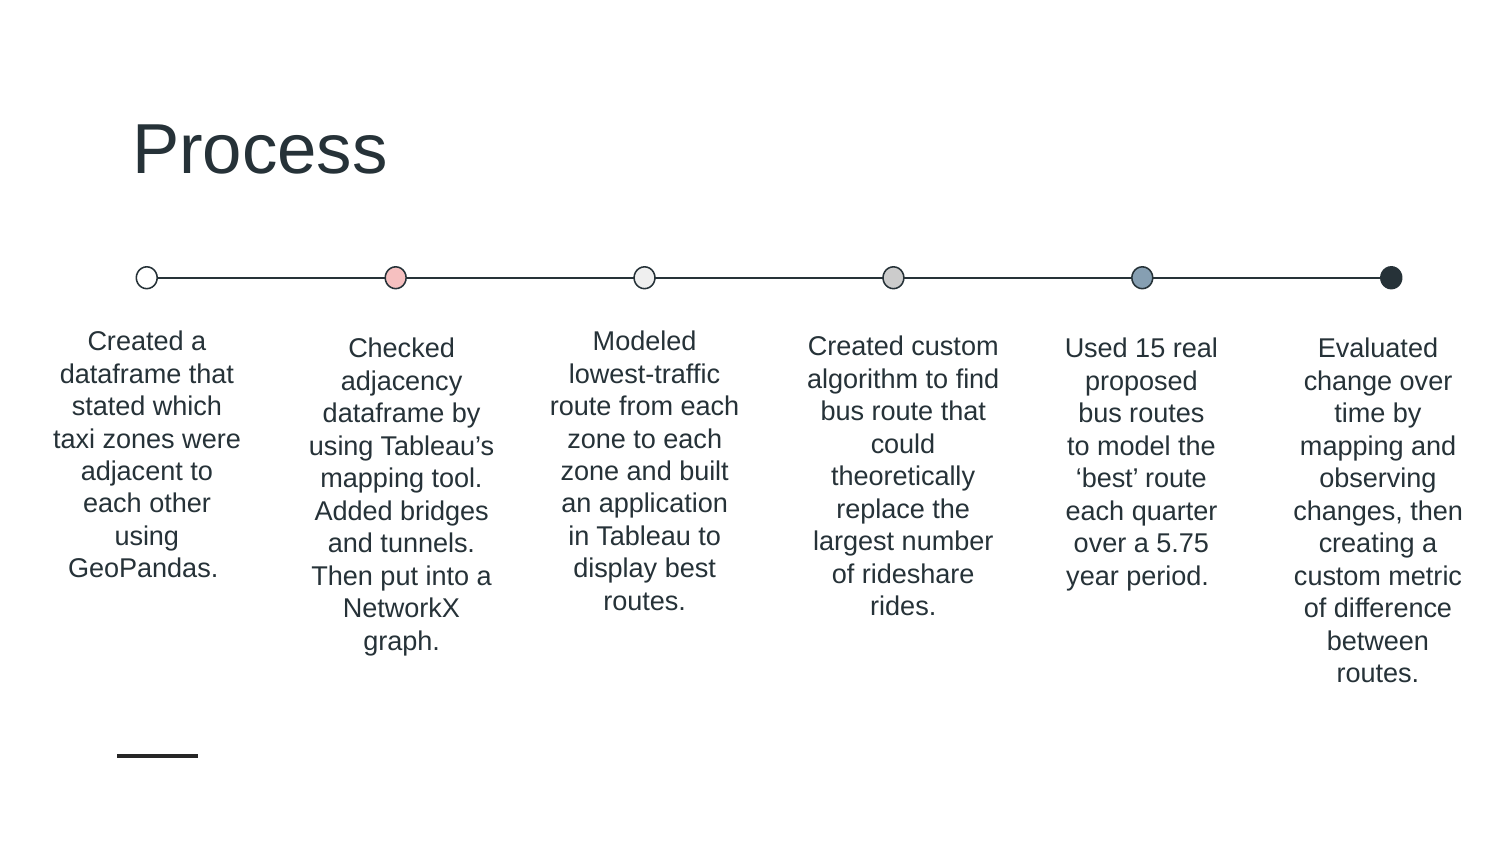

# Process

Created a dataframe that stated which taxi zones were adjacent to each other using GeoPandas.
Modeled lowest-traffic route from each zone to each zone and built an application in Tableau to display best routes.
Created custom algorithm to find bus route that could theoretically replace the largest number of rideshare rides.
Checked adjacency dataframe by using Tableau’s mapping tool. Added bridges and tunnels. Then put into a NetworkX graph.
Used 15 real proposed bus routes to model the ‘best’ route each quarter over a 5.75 year period.
Evaluated change over time by mapping and observing changes, then creating a custom metric of difference between routes.